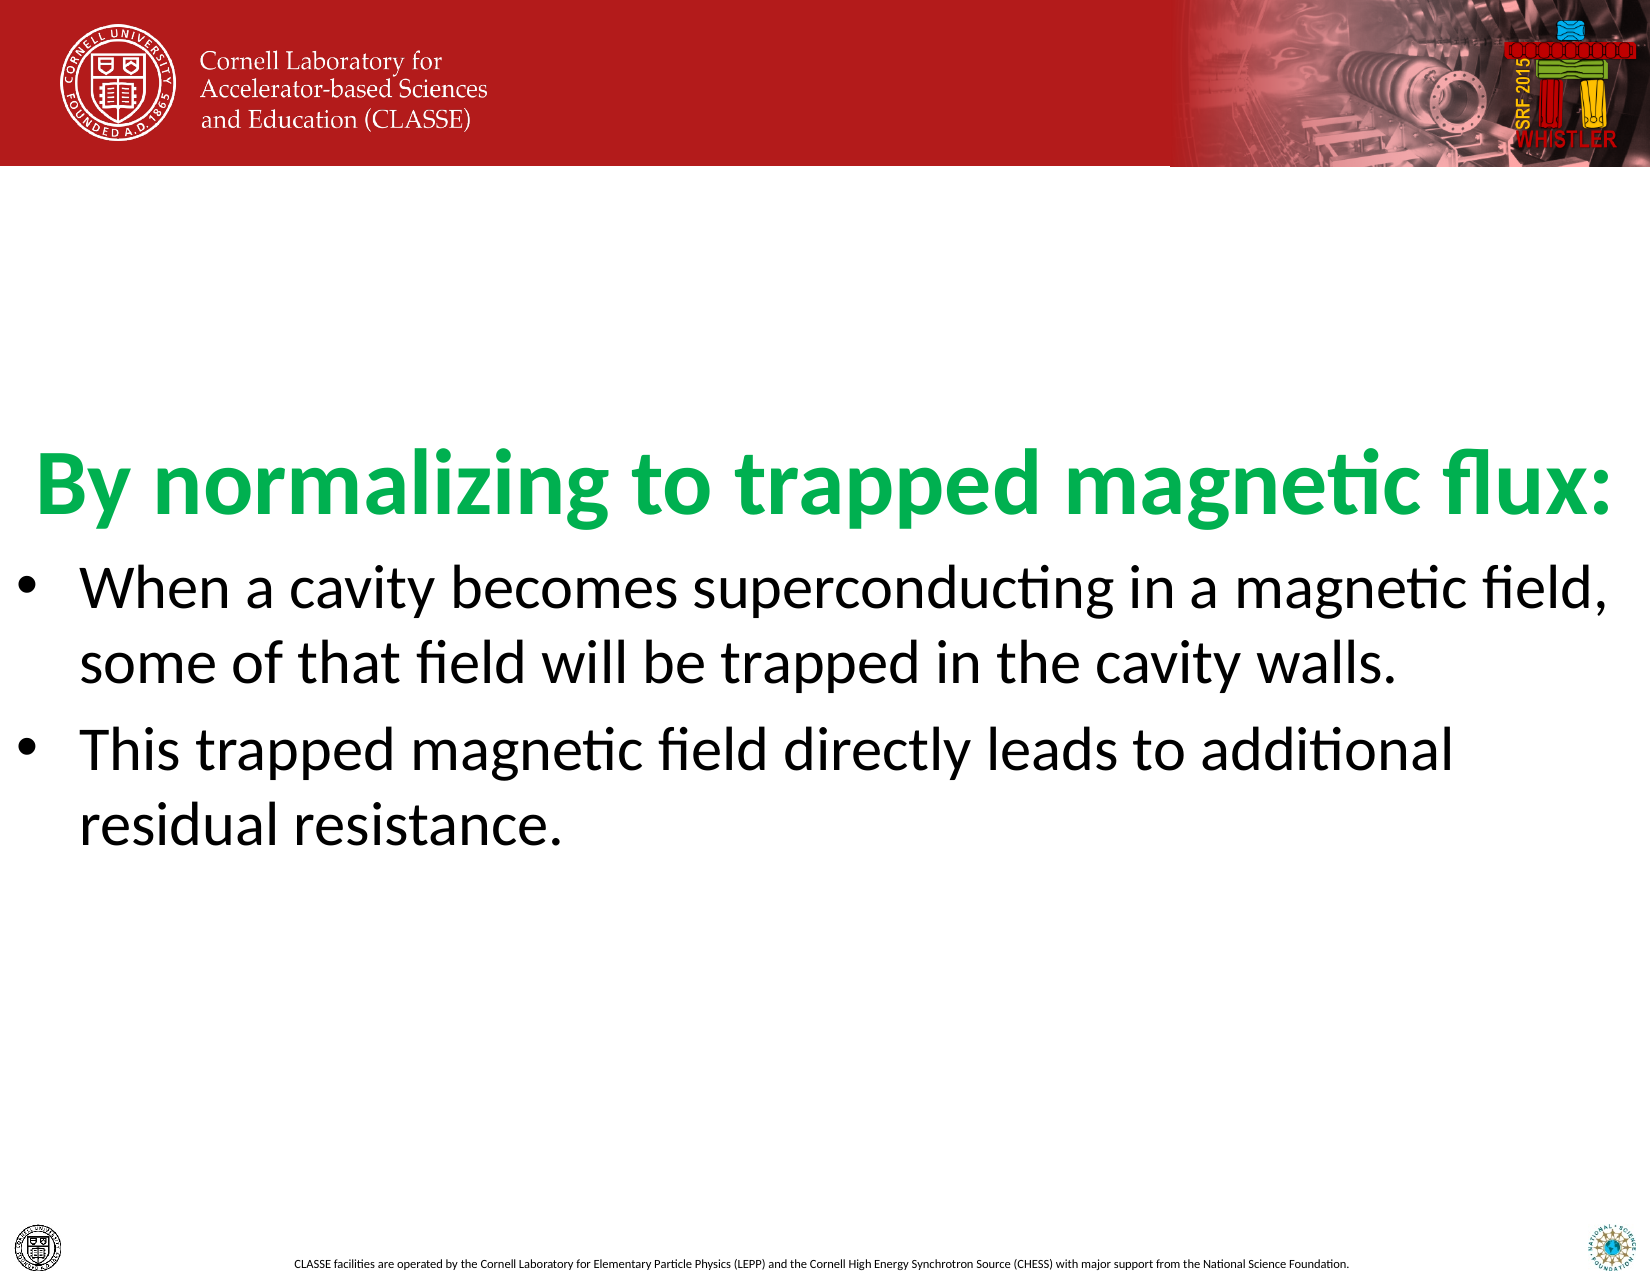

By normalizing to trapped magnetic flux:
When a cavity becomes superconducting in a magnetic field, some of that field will be trapped in the cavity walls.
This trapped magnetic field directly leads to additional residual resistance.